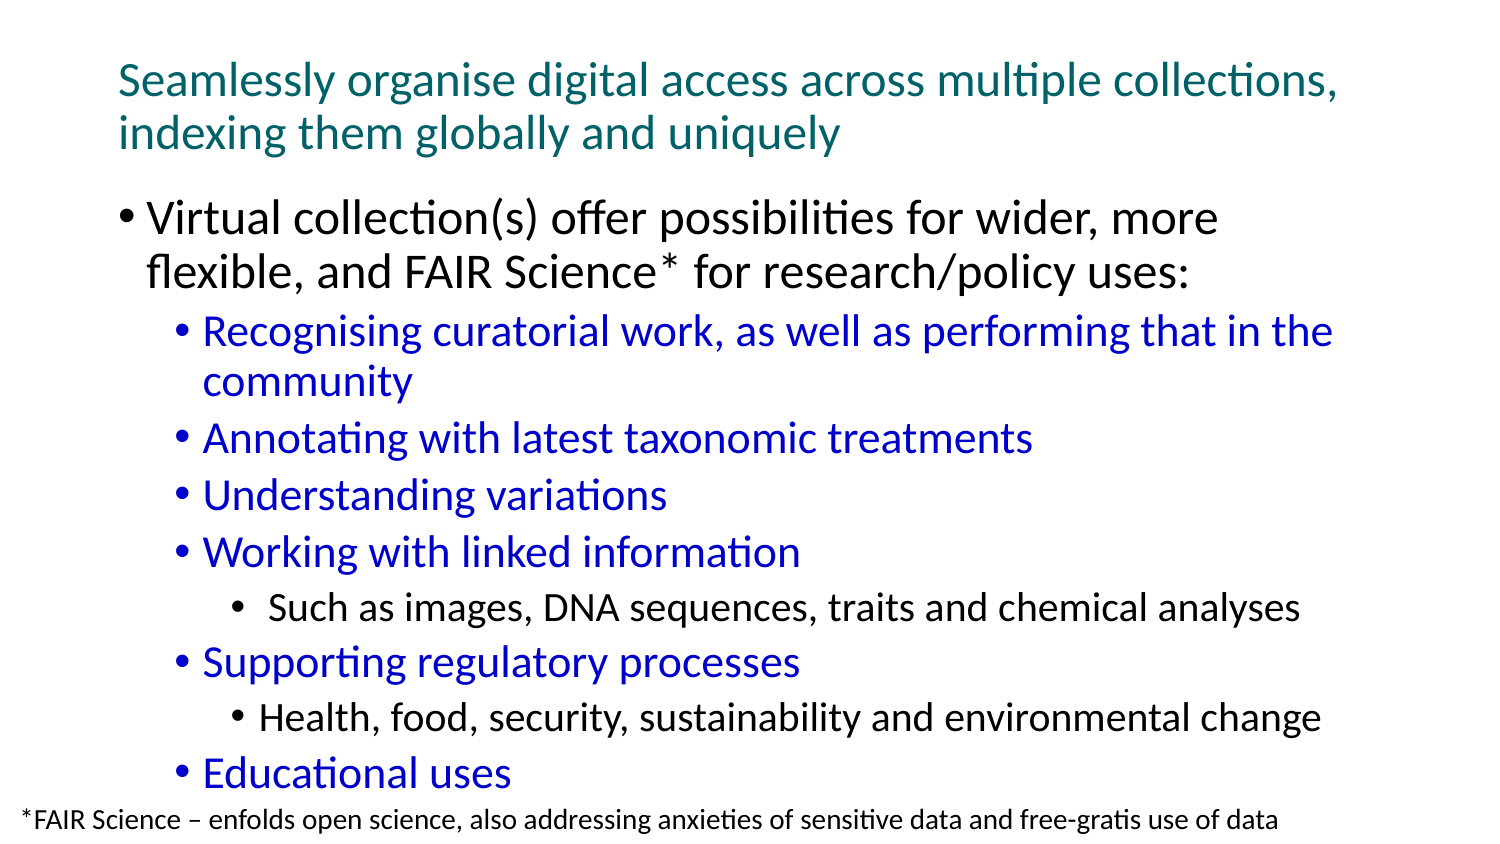

# Seamlessly organise digital access across multiple collections, indexing them globally and uniquely
Virtual collection(s) oﬀer possibilities for wider, more ﬂexible, and FAIR Science* for research/policy uses:
Recognising curatorial work, as well as performing that in the community
Annotating with latest taxonomic treatments
Understanding variations
Working with linked information
 Such as images, DNA sequences, traits and chemical analyses
Supporting regulatory processes
Health, food, security, sustainability and environmental change
Educational uses
*FAIR Science – enfolds open science, also addressing anxieties of sensitive data and free-gratis use of data